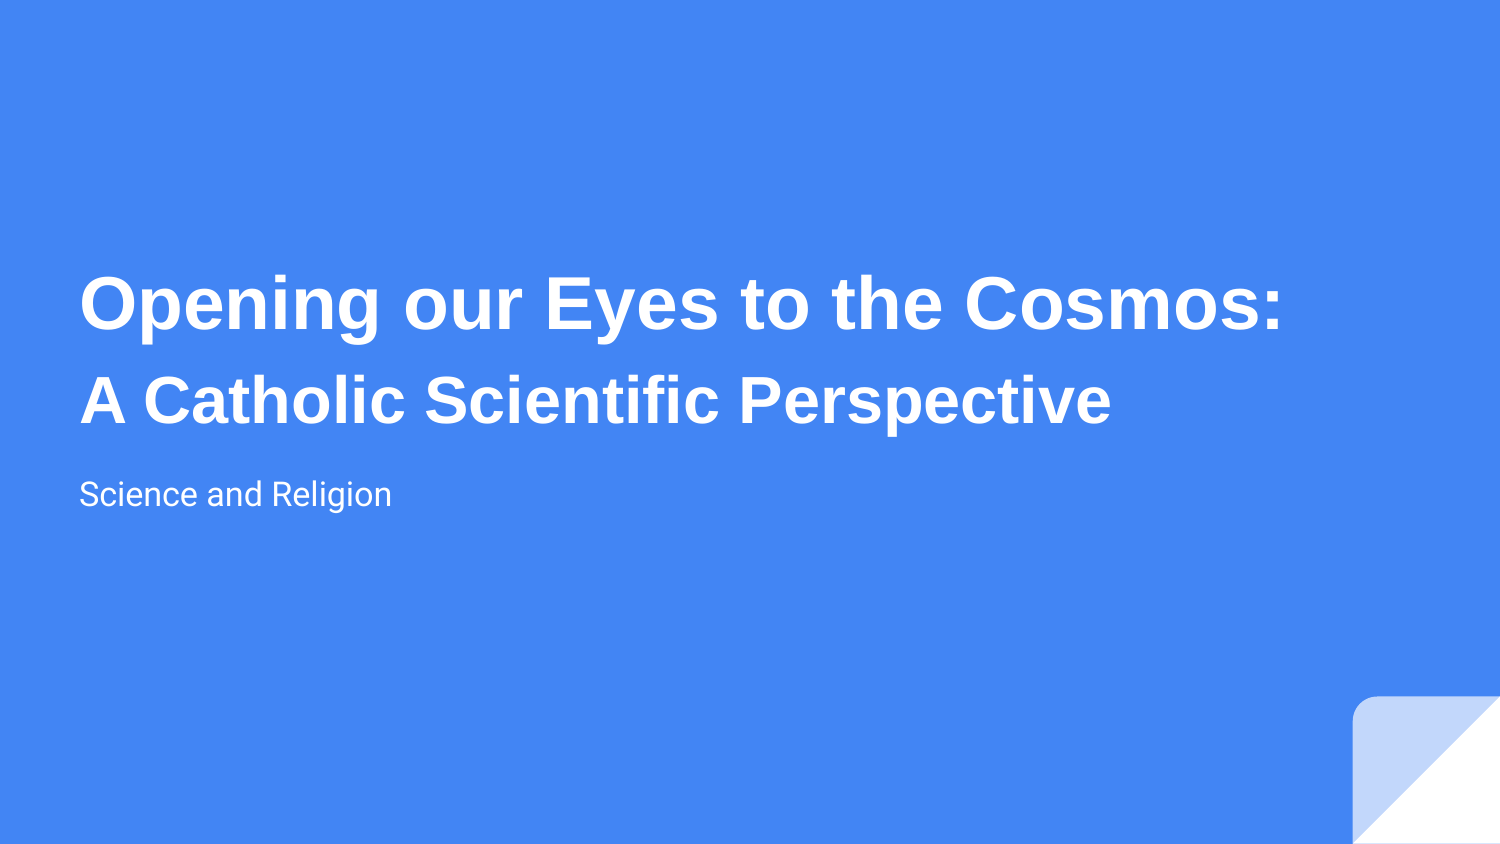

# Opening our Eyes to the Cosmos:
A Catholic Scientific Perspective
Science and Religion